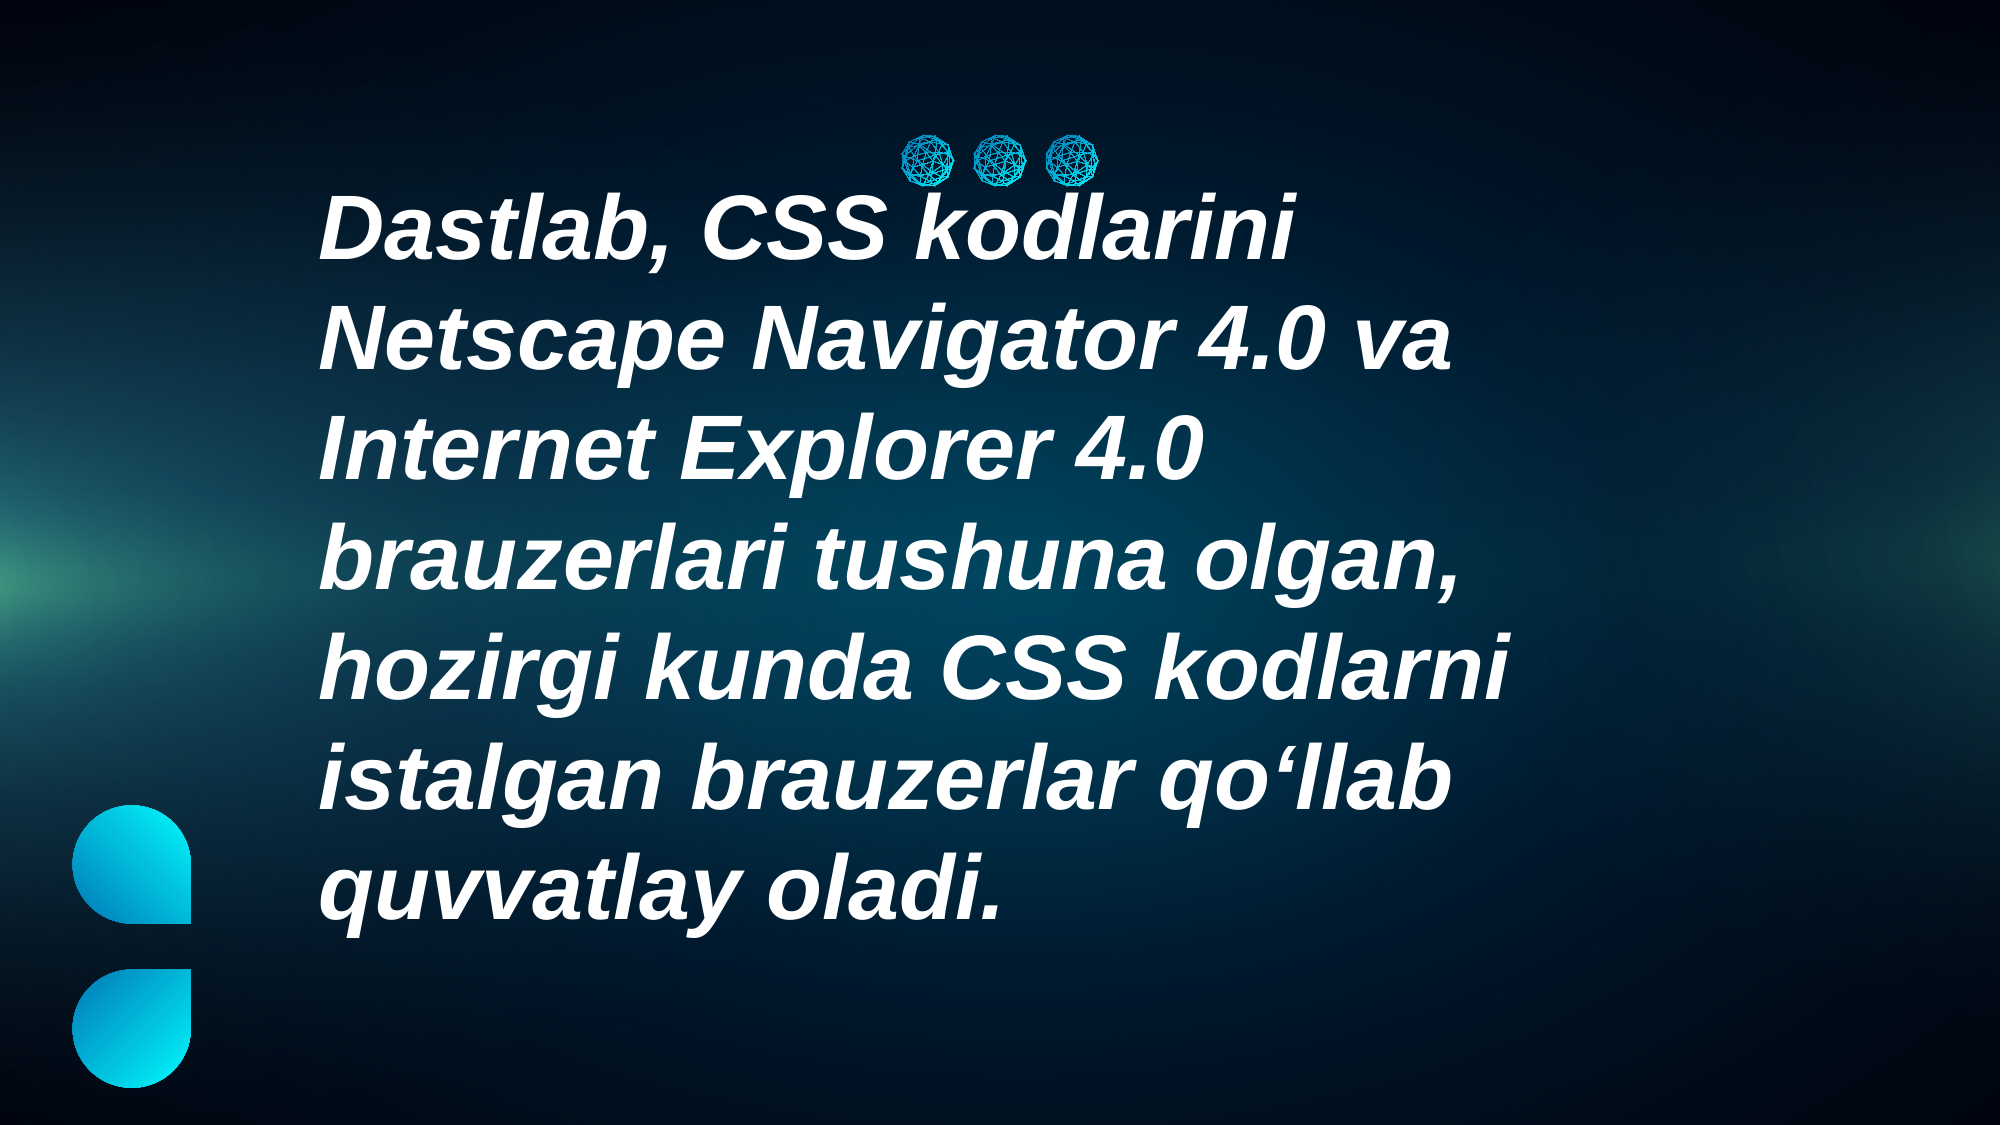

Dastlab, CSS kodlarini Netscape Navigator 4.0 va Internet Explorer 4.0 brauzerlari tushuna olgan, hozirgi kunda CSS kodlarni istalgan brauzerlar qoʻllab quvvatlay oladi.